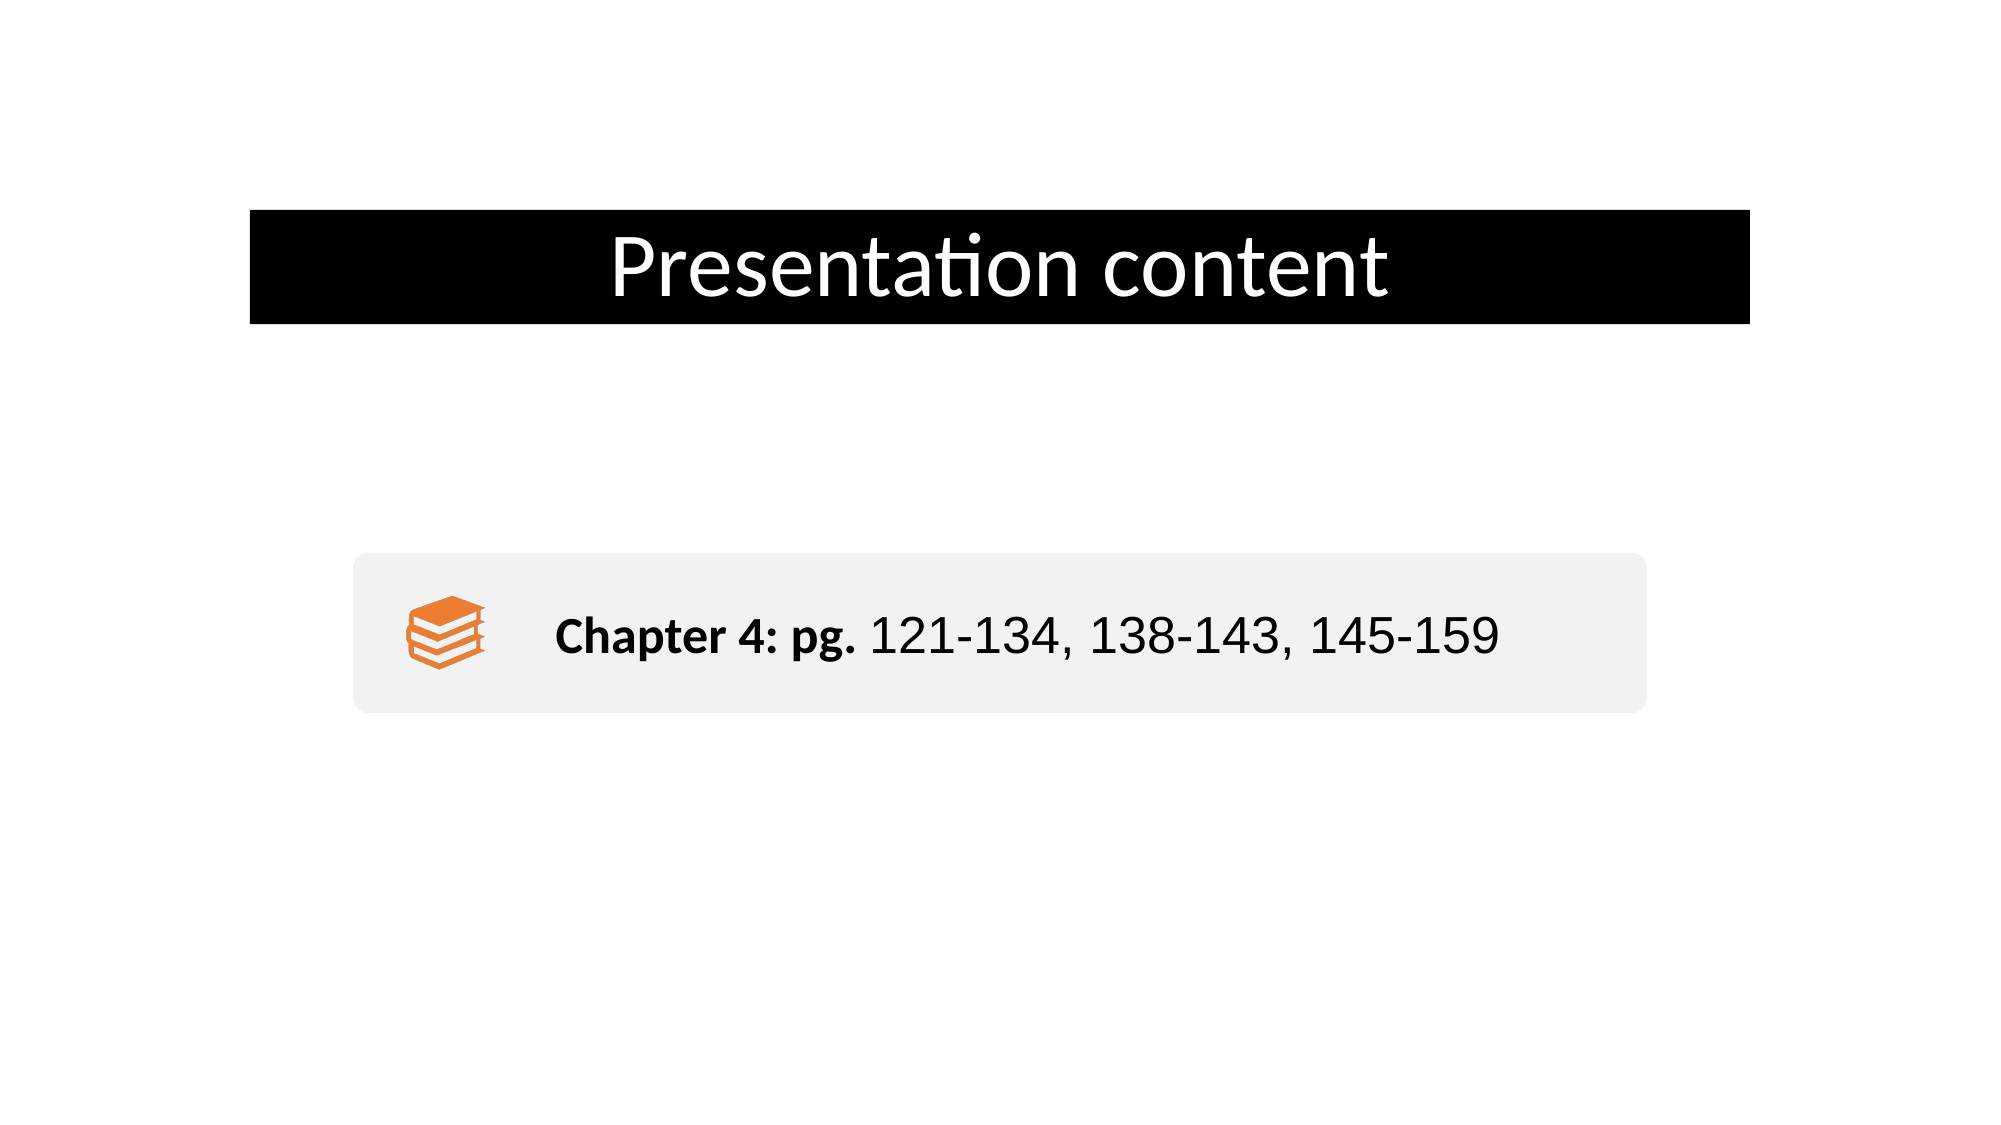

# Presentation content

Chapter 4: pg. 121-134, 138-143, 145-159